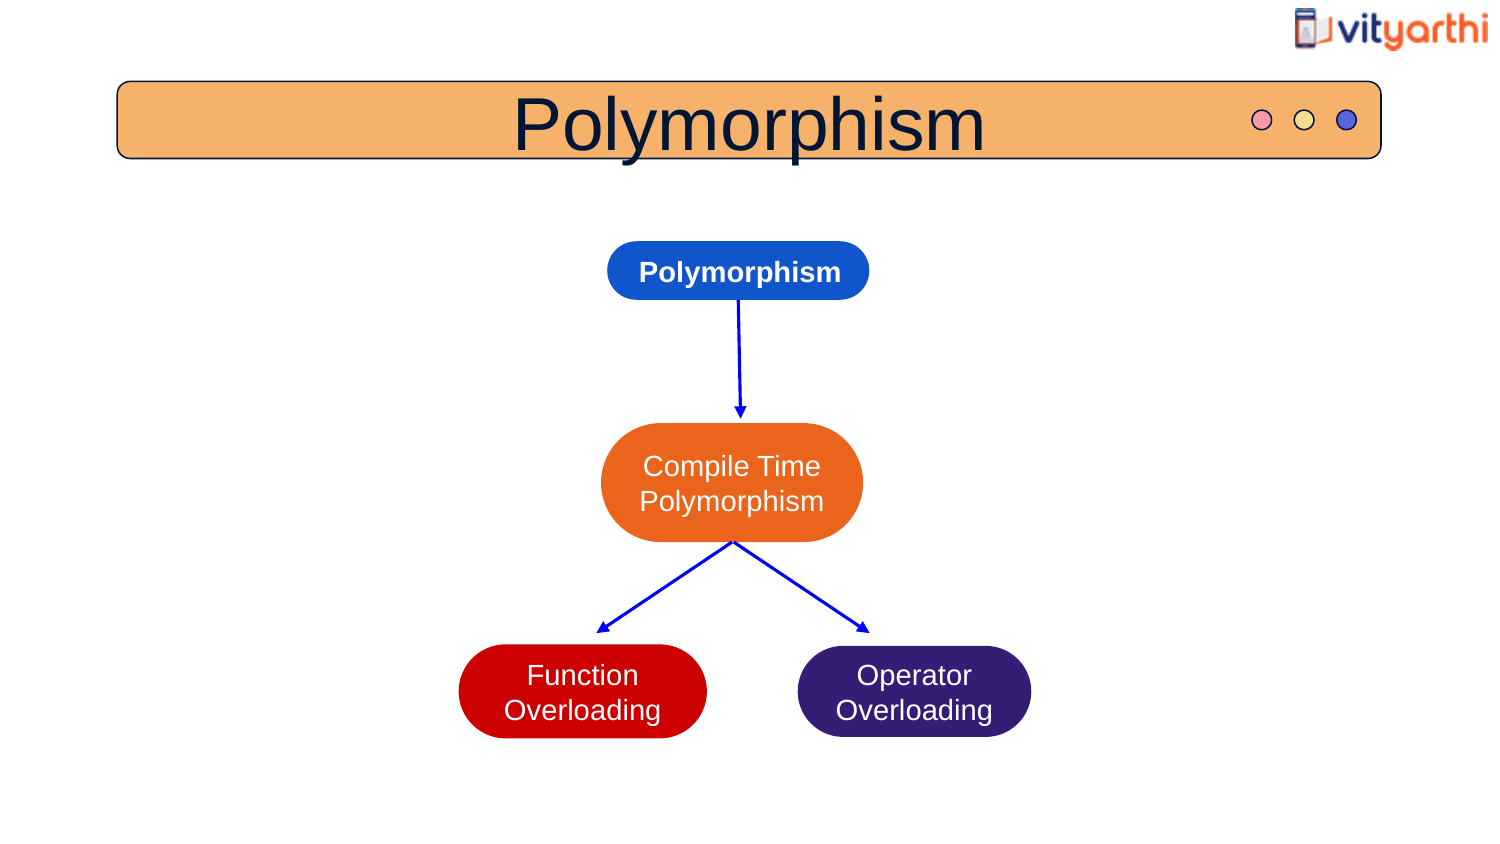

Polymorphism

 Polymorphism
Compile Time Polymorphism
Function Overloading
Operator Overloading